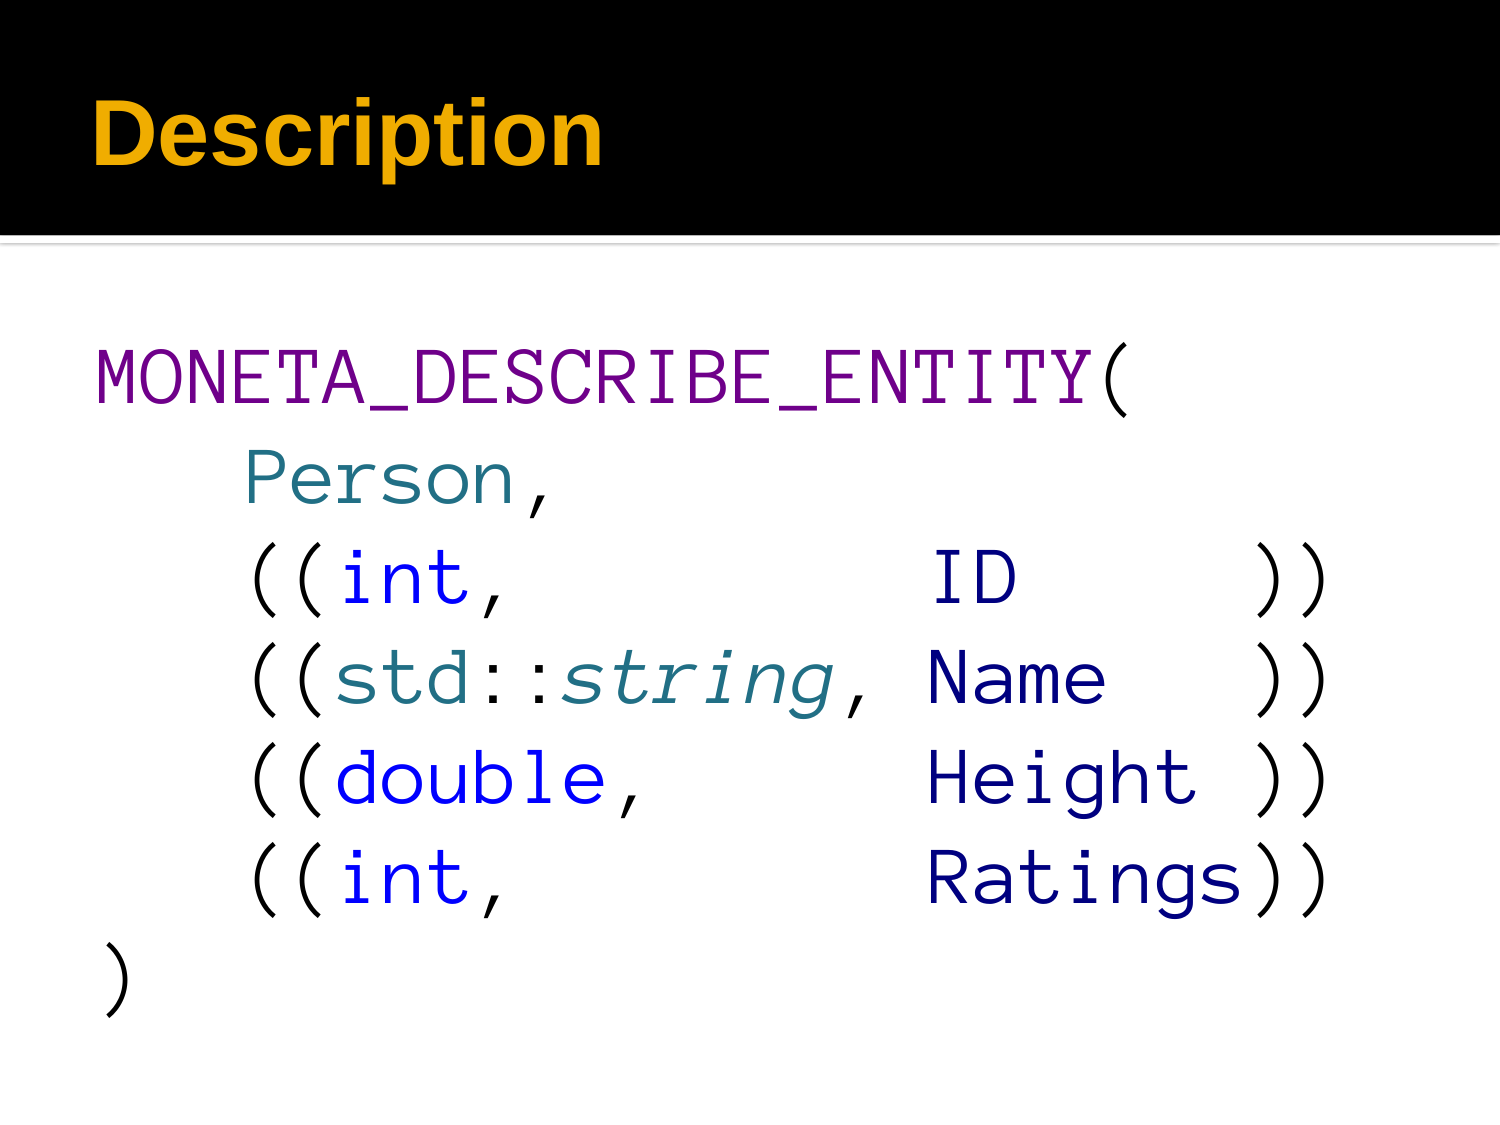

# Description
MONETA_DESCRIBE_ENTITY(
	Person,
	((int,         ID     ))
	((std::string, Name   ))
	((double,      Height ))
	((int,         Ratings))
)